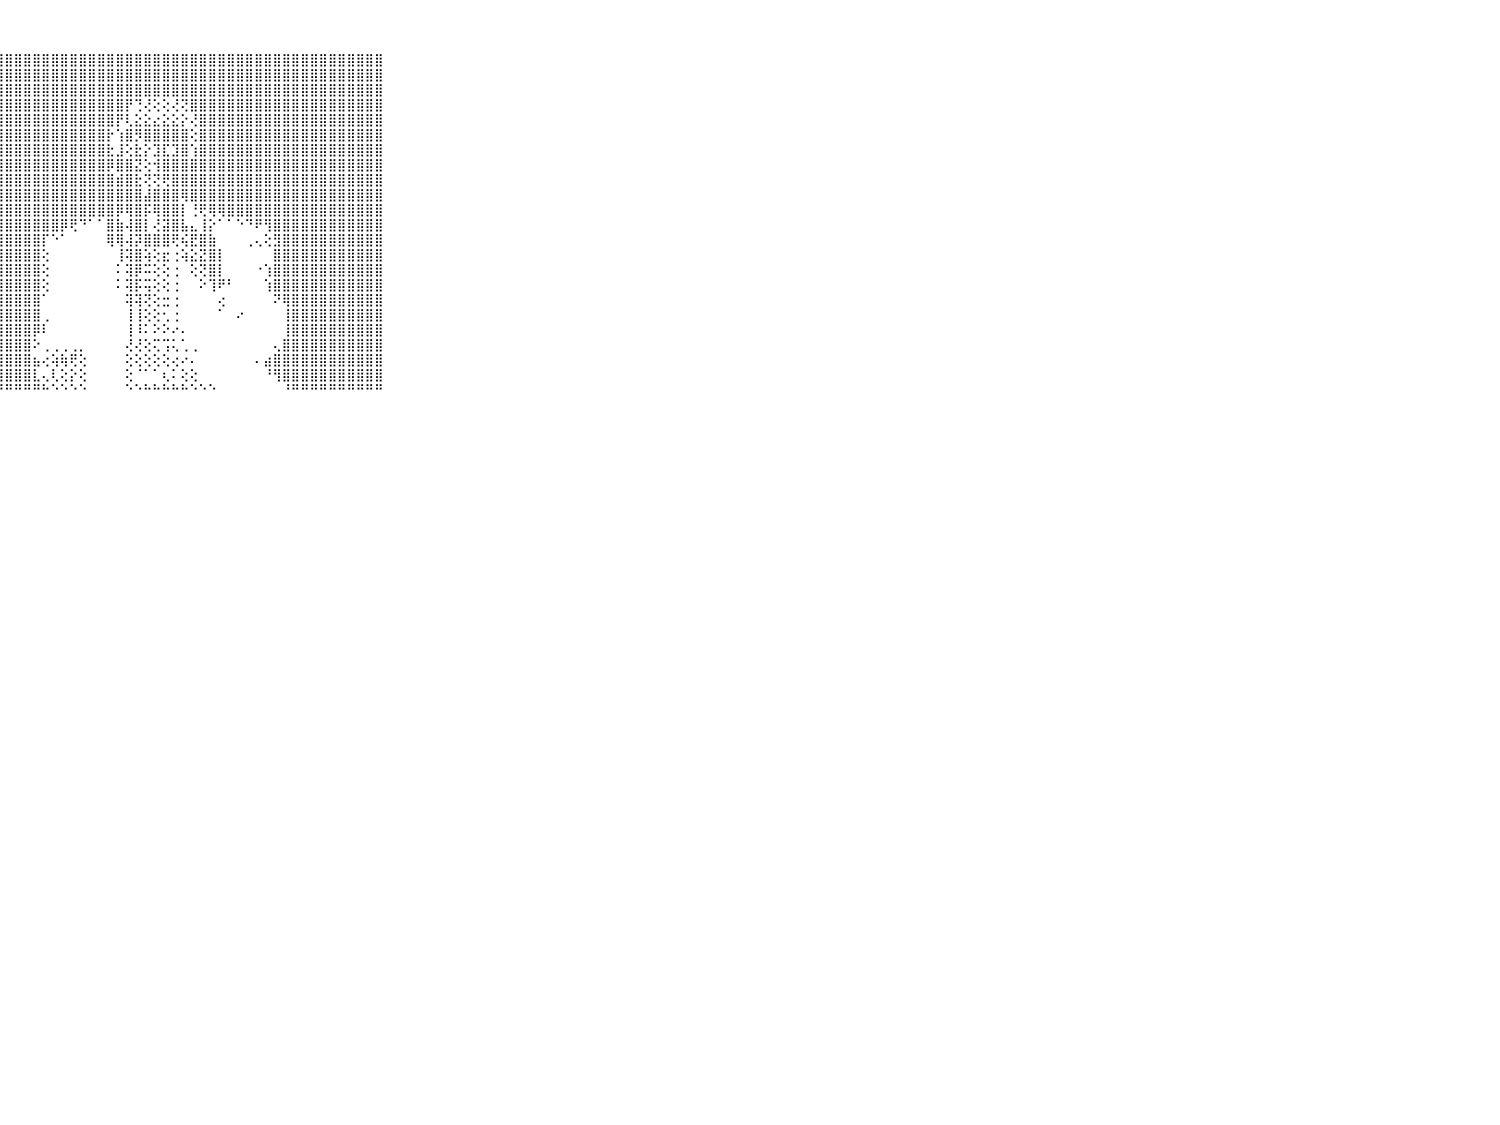

⠀⠀⠀⠀⠀⠀⠀⠀⠀⠀⠀⣿⣿⣿⣿⣿⣿⣿⣿⣿⣿⣿⣿⣿⣿⣿⣿⣿⣿⣿⣿⣿⣿⣿⣿⣿⣿⣿⣿⣿⣿⣿⣿⣿⣿⣿⣿⣿⣿⣿⣿⣿⣿⣿⣿⣿⣿⣿⣿⣿⣿⣿⣿⣿⣿⣿⣿⣿⣿⠀⠀⠀⠀⠀⠀⠀⠀⠀⠀⠀⠀
⠀⠀⠀⠀⠀⠀⠀⠀⠀⠀⠀⣿⣿⣿⣿⣿⣿⣿⣿⣿⣿⣿⣿⣿⣿⣿⣿⣿⣿⣿⣿⣿⣿⣿⣿⣿⣿⣿⣿⣿⣿⣿⣿⣿⣿⣿⣿⣿⣿⣿⣿⣿⣿⣿⣿⣿⣿⣿⣿⣿⣿⣿⣿⣿⣿⣿⣿⣿⣿⠀⠀⠀⠀⠀⠀⠀⠀⠀⠀⠀⠀
⠀⠀⠀⠀⠀⠀⠀⠀⠀⠀⠀⣿⣿⣿⣿⣿⣿⣿⣿⣿⣿⣿⣿⣿⣿⣿⣿⣿⣿⣿⣿⣿⣿⣿⣿⣿⣿⣿⣿⣿⣿⣿⣿⣿⣿⣿⣿⣿⣿⣿⣿⣿⣿⣿⣿⣿⣿⣿⣿⣿⣿⣿⣿⣿⣿⣿⣿⣿⣿⠀⠀⠀⠀⠀⠀⠀⠀⠀⠀⠀⠀
⠀⠀⠀⠀⠀⠀⠀⠀⠀⠀⠀⣿⣿⣿⣿⣿⣿⣿⣿⣿⣿⣿⣿⣿⣿⣿⣿⣿⣿⣿⣿⣿⣿⣿⣿⣿⣿⣿⣿⣿⣿⡟⢙⢜⢕⢕⢜⢝⣿⣿⣿⣿⣿⣿⣿⣿⣿⣿⣿⣿⣿⣿⣿⣿⣿⣿⣿⣿⣿⠀⠀⠀⠀⠀⠀⠀⠀⠀⠀⠀⠀
⠀⠀⠀⠀⠀⠀⠀⠀⠀⠀⠀⣿⣿⣿⣿⣿⣿⣿⣿⣿⣿⣿⣿⣿⣿⣿⣿⣿⣿⣿⣿⣿⣿⣿⣿⣿⣿⣿⣿⣿⡟⢇⣕⣕⣔⣕⣕⡕⢜⣿⣿⣿⣿⣿⣿⣿⣿⣿⣿⣿⣿⣿⣿⣿⣿⣿⣿⣿⣿⠀⠀⠀⠀⠀⠀⠀⠀⠀⠀⠀⠀
⠀⠀⠀⠀⠀⠀⠀⠀⠀⠀⠀⣿⣿⣿⣿⣿⣿⣿⣿⣿⣿⣿⣿⣿⣿⣿⣿⣿⣿⣿⣿⣿⣿⣿⣿⣿⣿⣿⣿⡗⢱⣿⡻⣿⣿⣿⣿⣿⢕⣿⣿⣿⣿⣿⣿⣿⣿⣿⣿⣿⣿⣿⣿⣿⣿⣿⣿⣿⣿⠀⠀⠀⠀⠀⠀⠀⠀⠀⠀⠀⠀
⠀⠀⠀⠀⠀⠀⠀⠀⠀⠀⠀⣿⣿⣿⣿⣿⣿⣿⣿⣿⣿⣿⣿⣿⣿⣿⣿⣿⣿⣿⣿⣿⣿⣿⣿⣿⣿⣿⣿⣗⣸⢕⣗⡕⣹⣏⣹⣿⢱⣿⣿⣿⣿⣿⣿⣿⣿⣿⣿⣿⣿⣿⣿⣿⣿⣿⣿⣿⣿⠀⠀⠀⠀⠀⠀⠀⠀⠀⠀⠀⠀
⠀⠀⠀⠀⠀⠀⠀⠀⠀⠀⠀⣿⣿⣿⣿⣿⣿⣿⣿⣿⣿⣿⣿⣿⣿⣿⣿⣿⣿⣿⣿⣿⣿⣿⣿⣿⣿⣿⣿⡿⣿⣿⣝⢕⢺⣿⣿⣿⣿⣿⣿⣿⣿⣿⣿⣿⣿⣿⣿⣿⣿⣿⣿⣿⣿⣿⣿⣿⣿⠀⠀⠀⠀⠀⠀⠀⠀⠀⠀⠀⠀
⠀⠀⠀⠀⠀⠀⠀⠀⠀⠀⠀⣿⣿⣿⣿⣿⣿⣿⣿⣿⣿⣿⣿⣿⣿⣿⣿⣿⣿⣿⣿⣿⣿⣿⣿⣿⣿⣿⣿⣿⣾⣿⣗⢝⢝⢟⣿⣿⣿⣿⣿⣿⣿⣿⣿⣿⣿⣿⣿⣿⣿⣿⣿⣿⣿⣿⣿⣿⣿⠀⠀⠀⠀⠀⠀⠀⠀⠀⠀⠀⠀
⠀⠀⠀⠀⠀⠀⠀⠀⠀⠀⠀⣿⣿⣿⣿⣿⣿⣿⣿⣿⣿⣿⣿⣿⣿⣿⣿⣿⣿⣿⣿⣿⣿⣿⣿⣿⣿⣿⣿⣿⣿⣿⣿⣼⣿⣿⣿⢿⣿⣿⣿⣿⣿⣿⣿⣿⣿⣿⣿⣿⣿⣿⣿⣿⣿⣿⣿⣿⣿⠀⠀⠀⠀⠀⠀⠀⠀⠀⠀⠀⠀
⠀⠀⠀⠀⠀⠀⠀⠀⠀⠀⠀⣿⣿⣿⣿⣿⣿⣿⣿⣿⣿⣿⣿⣿⣿⣿⣿⣿⣿⣿⣿⣿⣿⣿⣿⣿⣿⣿⣿⣿⡿⢿⣿⡯⢿⣿⣿⡇⢘⢟⢿⢿⣿⣿⣿⣿⣿⣿⣿⣿⣿⣿⣿⣿⣿⣿⣿⣿⣿⠀⠀⠀⠀⠀⠀⠀⠀⠀⠀⠀⠀
⠀⠀⠀⠀⠀⠀⠀⠀⠀⠀⠀⣿⣿⣿⣿⣿⣿⣿⣿⣿⣿⣿⣿⣿⣿⣿⣿⣿⣿⣿⣿⣿⣿⣿⡿⢟⠙⠁⠁⣿⣷⢼⣿⡇⢜⣽⣿⣧⣄⢸⡕⠁⠁⠑⠙⠟⢻⣿⣿⣿⣿⣿⣿⣿⣿⣿⣿⣿⣿⠀⠀⠀⠀⠀⠀⠀⠀⠀⠀⠀⠀
⠀⠀⠀⠀⠀⠀⠀⠀⠀⠀⠀⣿⣿⣿⣿⣿⣿⣿⣿⣿⣿⣿⣿⣿⣿⣿⣿⣿⣿⣿⣿⣿⡏⠑⠁⠀⠀⠀⠀⢿⢿⢼⡽⣿⣿⣿⢟⢮⣟⣿⣷⠀⠀⠀⢀⢄⢕⣻⣿⣿⣿⣿⣿⣿⣿⣿⣿⣿⣿⠀⠀⠀⠀⠀⠀⠀⠀⠀⠀⠀⠀
⠀⠀⠀⠀⠀⠀⠀⠀⠀⠀⠀⣿⣿⣿⣿⣿⣿⣿⣿⣿⣿⣿⣿⣿⣿⣿⣿⣿⣿⣿⣿⣿⢕⠀⠀⠀⠀⠀⠀⠀⢸⢽⣿⢵⢕⣖⢐⢵⣕⣝⣿⡇⠀⠀⠀⠀⠀⣿⣿⣿⣿⣿⣿⣿⣿⣿⣿⣿⣿⠀⠀⠀⠀⠀⠀⠀⠀⠀⠀⠀⠀
⠀⠀⠀⠀⠀⠀⠀⠀⠀⠀⠀⣿⣿⣿⣿⣿⣿⣿⣿⣿⣿⣿⣿⣿⣿⣿⣿⣿⣿⣿⣿⣿⢕⠀⠀⠀⠀⠀⠀⠀⠅⢽⡿⠭⢕⢕⢐⠀⢕⢝⣿⡇⠀⠀⠀⠐⢱⣿⣿⣿⣿⣿⣿⣿⣿⣿⣿⣿⣿⠀⠀⠀⠀⠀⠀⠀⠀⠀⠀⠀⠀
⠀⠀⠀⠀⠀⠀⠀⠀⠀⠀⠀⣿⣿⣿⣿⣿⣿⣿⣿⣿⣿⣿⣿⣿⣿⣿⣿⣿⣿⣿⣿⣿⢕⠀⠀⠀⠀⠀⠀⠀⠅⢽⡯⢭⢕⢕⢐⠀⠀⠕⢹⠟⠃⠀⠀⠀⢱⣿⣿⣿⣿⣿⣿⣿⣿⣿⣿⣿⣿⠀⠀⠀⠀⠀⠀⠀⠀⠀⠀⠀⠀
⠀⠀⠀⠀⠀⠀⠀⠀⠀⠀⠀⣿⣿⣿⣿⣿⣿⣿⣿⣿⣿⣿⣿⣿⣿⣿⣿⣿⣿⣿⣿⣿⠁⠀⠀⠀⠀⠀⠀⠀⠀⢽⢽⢝⢕⣒⢐⠀⠀⠀⠀⢔⠀⠀⠀⠀⠀⠝⢿⣿⣿⣿⣿⣿⣿⣿⣿⣿⣿⠀⠀⠀⠀⠀⠀⠀⠀⠀⠀⠀⠀
⠀⠀⠀⠀⠀⠀⠀⠀⠀⠀⠀⣿⣿⣿⣿⣿⣿⣿⣿⣿⣿⣿⣿⣿⣿⣿⣿⣿⣿⣿⣿⣿⢀⠀⠀⠀⠀⠀⠀⠀⠀⢸⢸⢕⢕⢂⢐⠀⠀⠀⠀⠁⠀⠔⠀⠀⠀⠀⢸⣿⣿⣿⣿⣿⣿⣿⣿⣿⣿⠀⠀⠀⠀⠀⠀⠀⠀⠀⠀⠀⠀
⠀⠀⠀⠀⠀⠀⠀⠀⠀⠀⠀⣿⣿⣿⣿⣿⣿⣿⣿⣿⣿⣿⣿⣿⣿⣿⣿⣿⣿⣿⣿⡿⠇⠀⠀⠀⠀⠀⠀⠀⠀⢸⠸⠅⠕⠕⠔⠄⠀⠀⠀⠀⠀⠀⠀⠀⠀⠀⢸⣿⣿⣿⣿⣿⣿⣿⣿⣿⣿⠀⠀⠀⠀⠀⠀⠀⠀⠀⠀⠀⠀
⠀⠀⠀⠀⠀⠀⠀⠀⠀⠀⠀⣿⣿⣿⣿⣿⣿⣿⣿⣿⣿⣿⣿⣿⣿⣿⣿⣿⣿⣿⣿⠕⢀⢀⢀⢀⡀⠀⠀⠀⠀⢜⢜⢕⢍⢩⢅⢁⢀⠀⠀⠀⠀⠀⠀⠀⠀⢄⣿⣿⣿⣿⣿⣿⣿⣿⣿⣿⣿⠀⠀⠀⠀⠀⠀⠀⠀⠀⠀⠀⠀
⠀⠀⠀⠀⠀⠀⠀⠀⠀⠀⠀⣿⣿⣿⣿⣿⣿⣿⣿⣿⣿⣿⣿⣿⣿⣿⣿⣿⣿⣿⣿⣦⢔⢵⢷⢟⢕⠀⠀⠀⠀⢕⢕⢕⢕⢕⢔⠔⠄⠀⠀⠀⠀⠀⠀⠄⣴⣿⣿⣿⣿⣿⣿⣿⣿⣿⣿⣿⣿⠀⠀⠀⠀⠀⠀⠀⠀⠀⠀⠀⠀
⠀⠀⠀⠀⠀⠀⠀⠀⠀⠀⠀⣿⣿⣿⣿⣿⣿⣿⣿⣿⣿⣿⣿⣿⣿⣿⣿⣿⣿⣿⣿⣇⢄⢇⢕⡕⢕⠀⠀⠀⠀⢕⠈⠁⠁⢆⠅⢕⢕⠀⠀⠀⠀⠀⠀⠀⠘⢻⣿⣿⣿⣿⣿⣿⣿⣿⣿⣿⣿⠀⠀⠀⠀⠀⠀⠀⠀⠀⠀⠀⠀
⠀⠀⠀⠀⠀⠀⠀⠀⠀⠀⠀⠛⠛⠛⠛⠛⠛⠛⠛⠛⠛⠛⠛⠛⠛⠛⠛⠛⠛⠛⠛⠛⠓⠑⠑⠑⠑⠀⠀⠀⠀⠑⠑⠓⠓⠓⠓⠓⠑⠑⠑⠀⠀⠀⠀⠀⠀⠀⠘⠛⠛⠛⠛⠛⠛⠛⠛⠛⠛⠀⠀⠀⠀⠀⠀⠀⠀⠀⠀⠀⠀